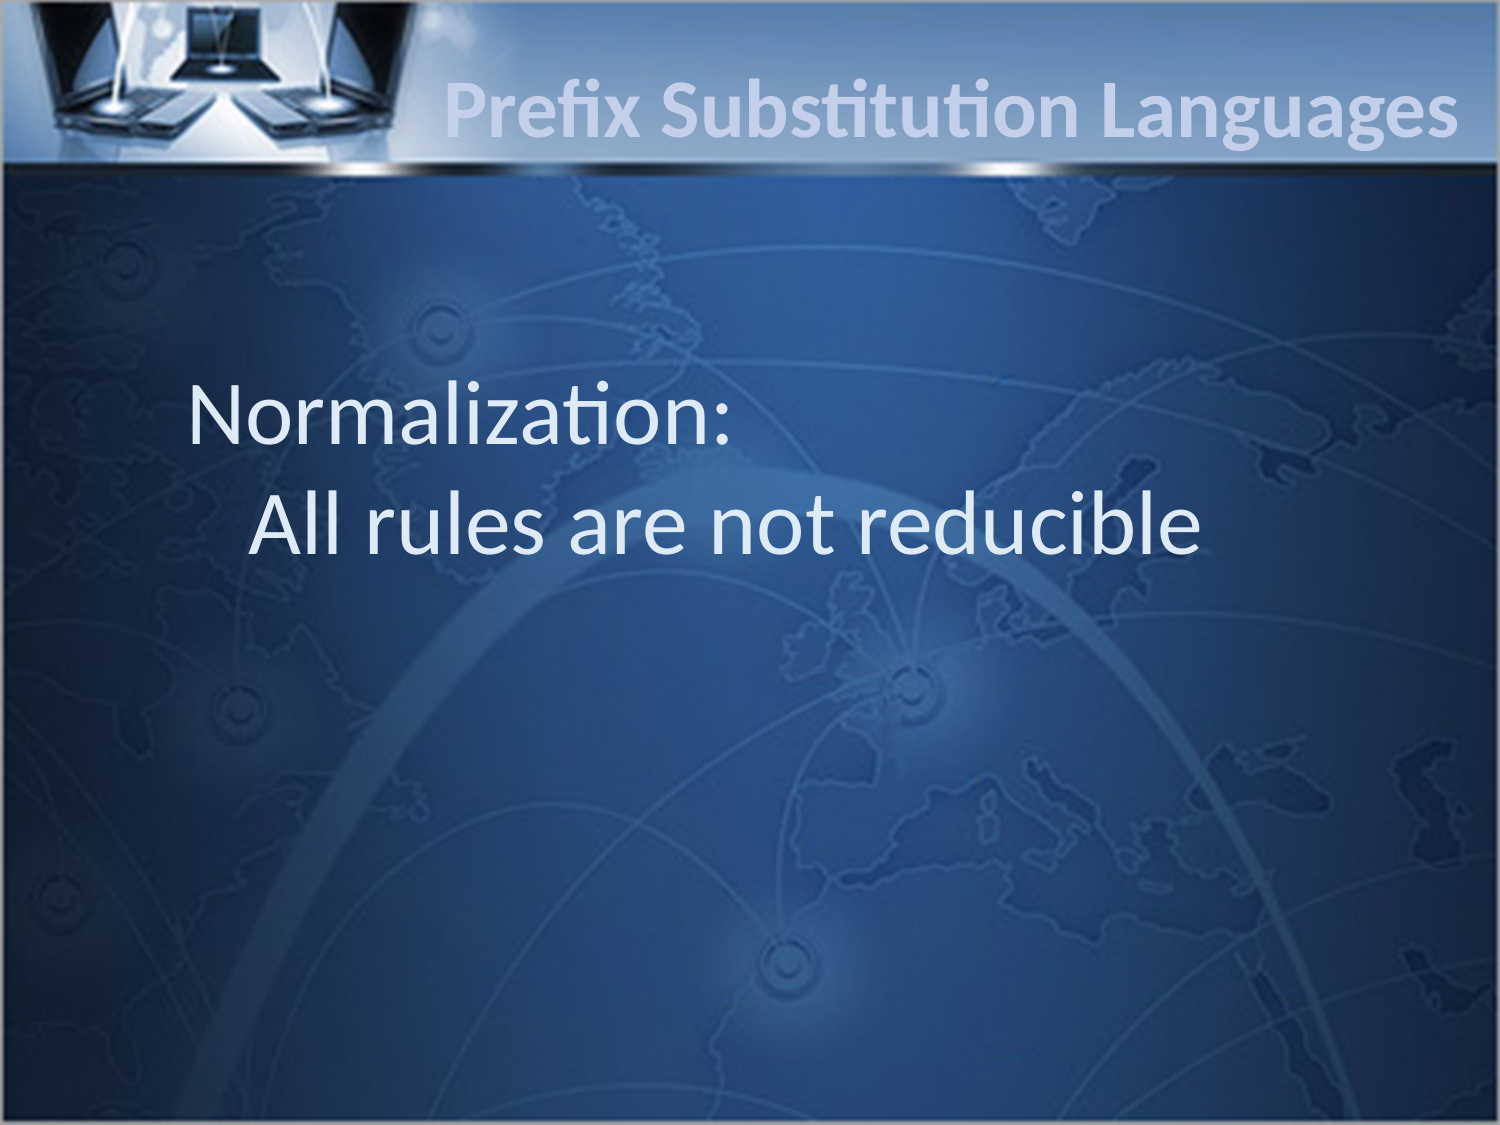

Prefix Substitution Languages
Normalization:
   All rules are not reducible